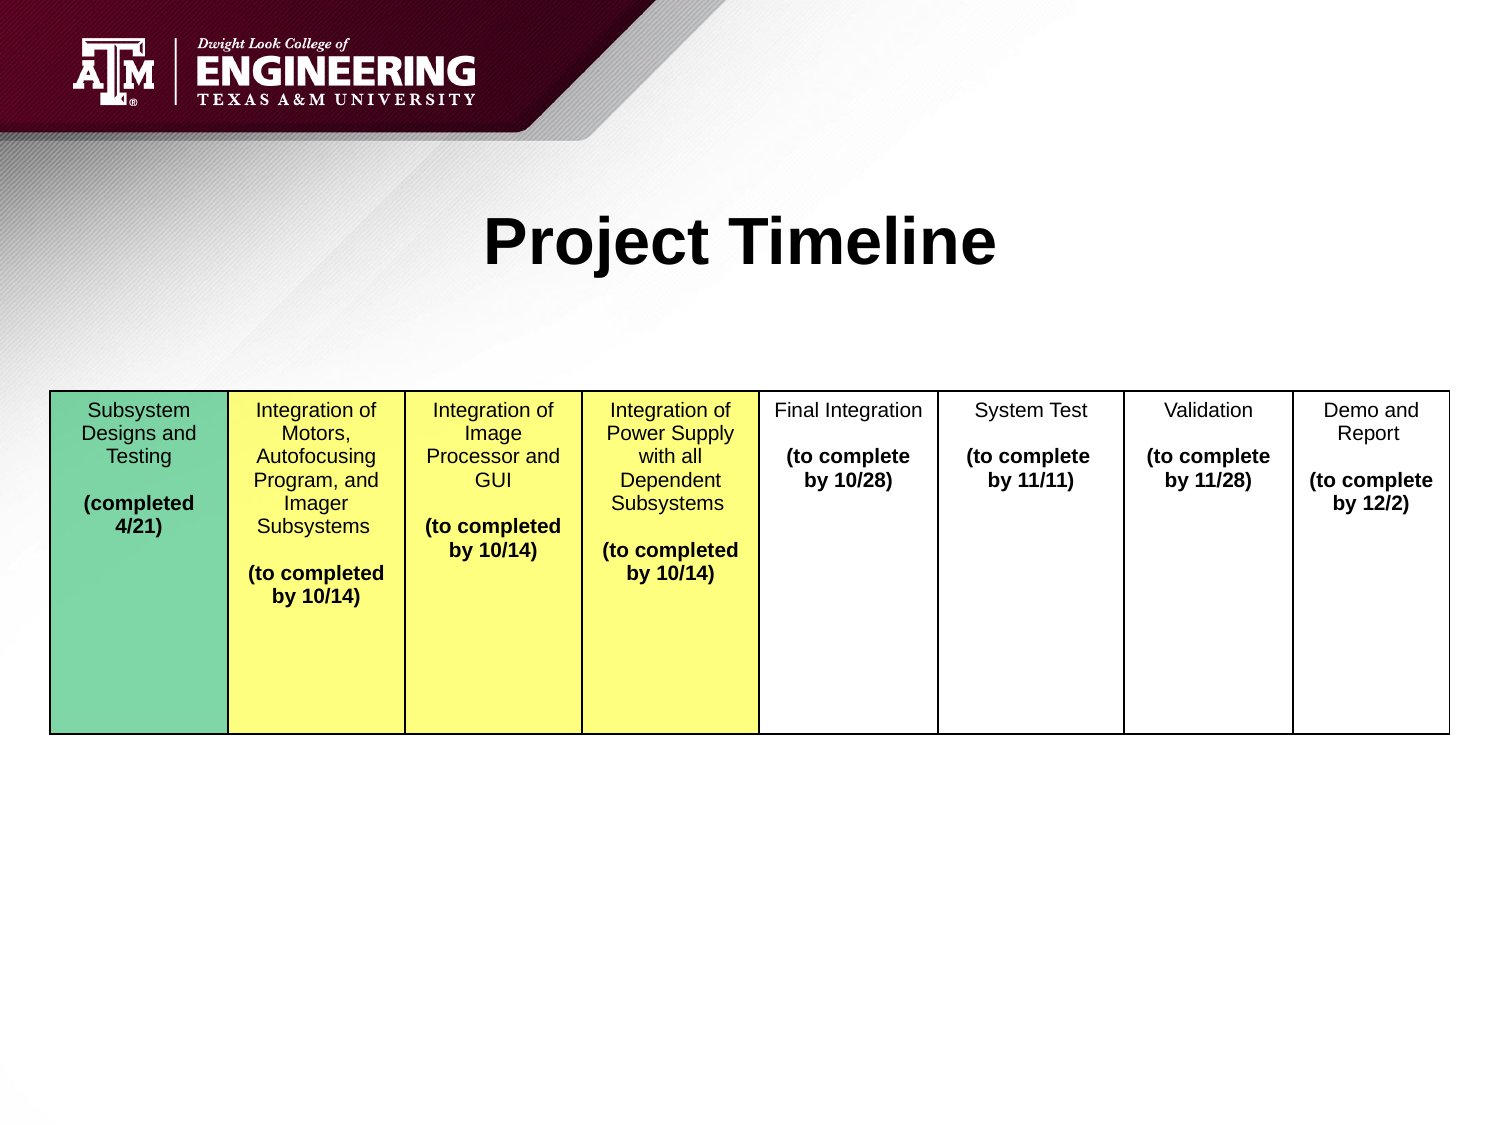

# Project Timeline

| Subsystem Designs and Testing (completed 4/21) | Integration of Motors, Autofocusing Program, and Imager Subsystems (to completed by 10/14) | Integration of Image Processor and GUI (to completed by 10/14) | Integration of Power Supply with all Dependent Subsystems (to completed by 10/14) | Final Integration (to complete by 10/28) | System Test (to complete by 11/11) | Validation (to complete by 11/28) | Demo and Report (to complete by 12/2) |
| --- | --- | --- | --- | --- | --- | --- | --- |